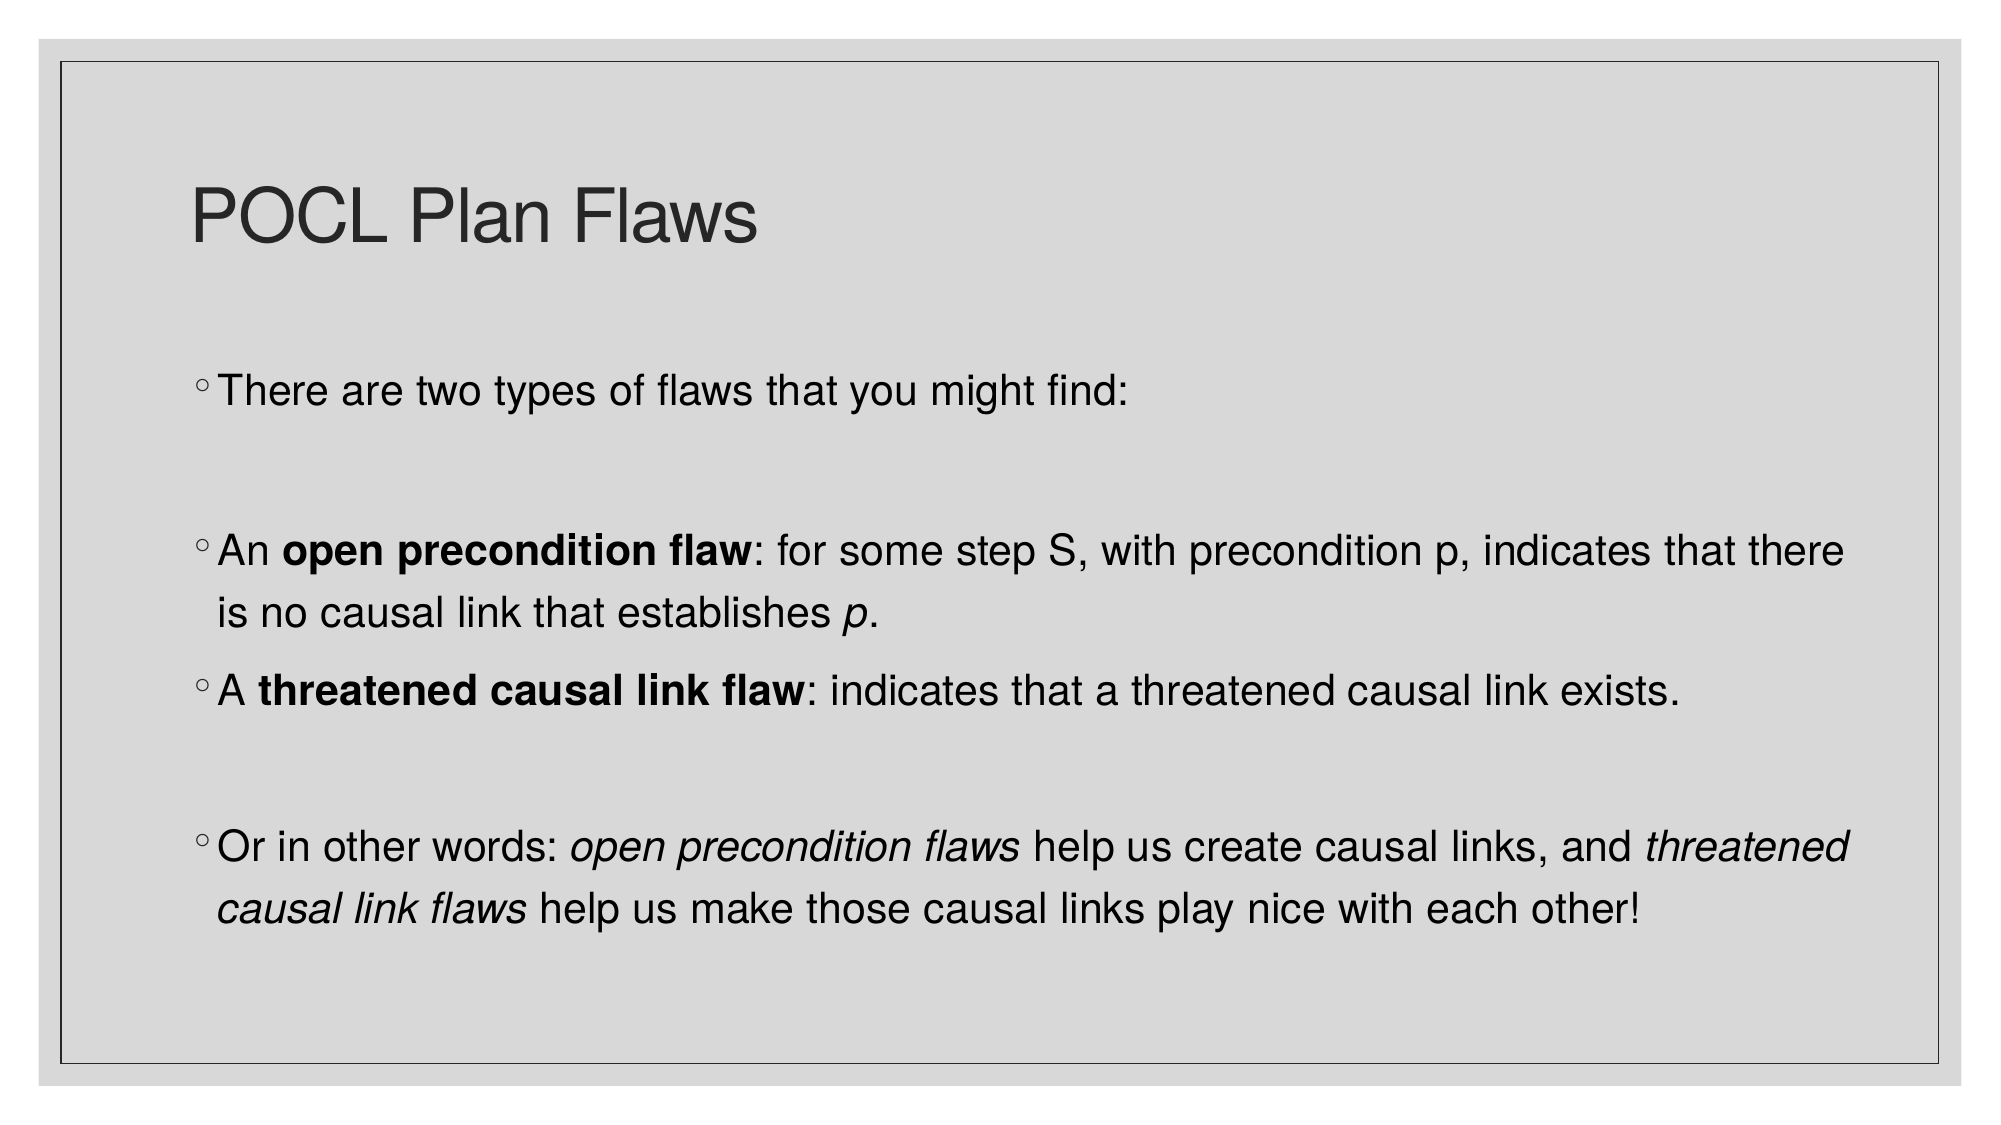

# POCL Plan Flaws
There are two types of flaws that you might find:

An open precondition flaw: for some step S, with precondition p, indicates that there is no causal link that establishes p.
A threatened causal link flaw: indicates that a threatened causal link exists.

Or in other words: open precondition flaws help us create causal links, and threatened causal link flaws help us make those causal links play nice with each other!